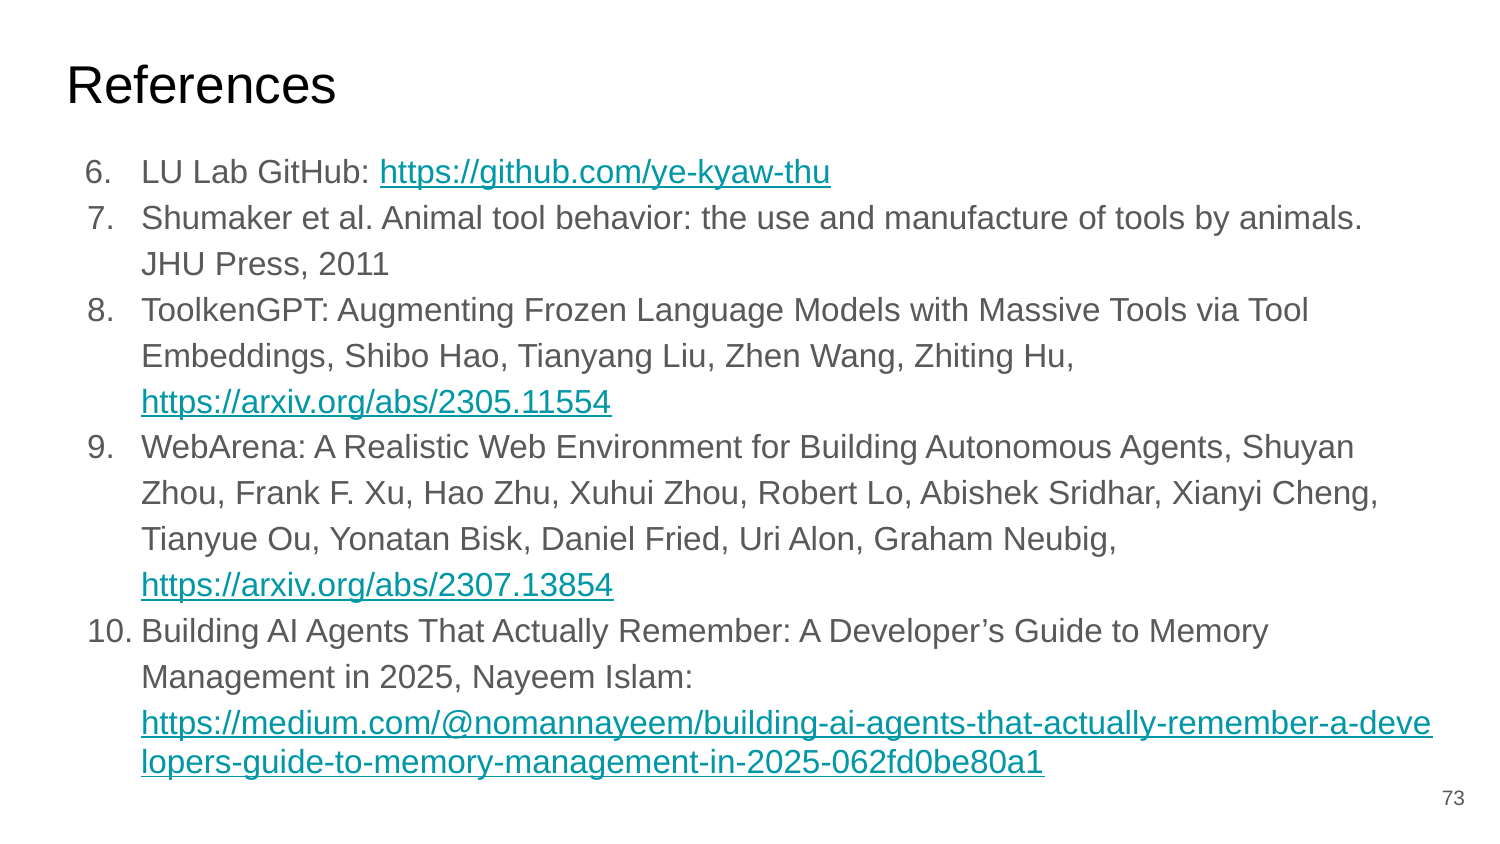

# References
LU Lab GitHub: https://github.com/ye-kyaw-thu
Shumaker et al. Animal tool behavior: the use and manufacture of tools by animals. JHU Press, 2011
ToolkenGPT: Augmenting Frozen Language Models with Massive Tools via Tool Embeddings, Shibo Hao, Tianyang Liu, Zhen Wang, Zhiting Hu, https://arxiv.org/abs/2305.11554
WebArena: A Realistic Web Environment for Building Autonomous Agents, Shuyan Zhou, Frank F. Xu, Hao Zhu, Xuhui Zhou, Robert Lo, Abishek Sridhar, Xianyi Cheng, Tianyue Ou, Yonatan Bisk, Daniel Fried, Uri Alon, Graham Neubig, https://arxiv.org/abs/2307.13854
Building AI Agents That Actually Remember: A Developer’s Guide to Memory Management in 2025, Nayeem Islam: https://medium.com/@nomannayeem/building-ai-agents-that-actually-remember-a-developers-guide-to-memory-management-in-2025-062fd0be80a1
73